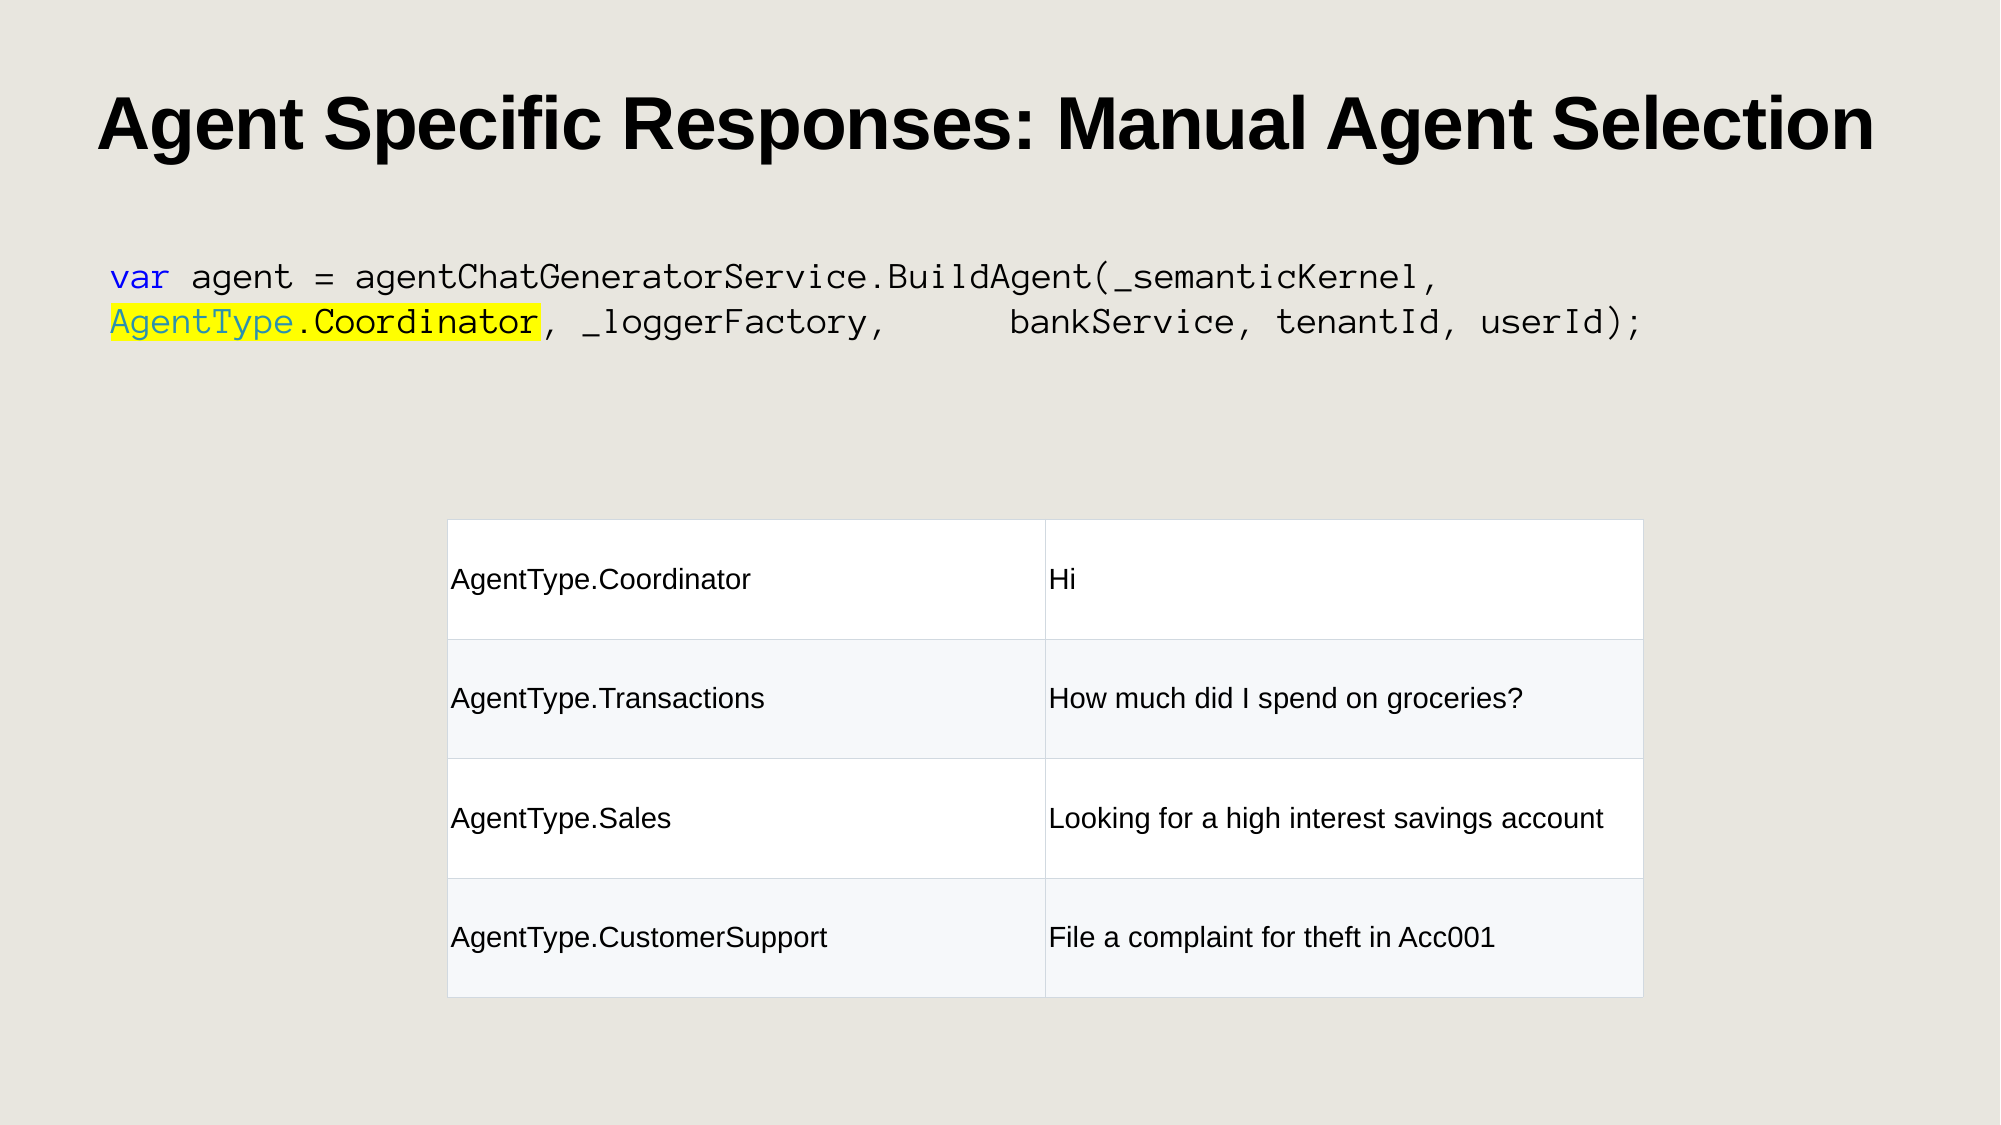

# Agent Specific Responses: Manual Agent Selection
var agent = agentChatGeneratorService.BuildAgent(_semanticKernel, AgentType.Coordinator, _loggerFactory, 	bankService, tenantId, userId);
| AgentType.Coordinator | Hi |
| --- | --- |
| AgentType.Transactions | How much did I spend on groceries? |
| AgentType.Sales | Looking for a high interest savings account |
| AgentType.CustomerSupport | File a complaint for theft in Acc001 |